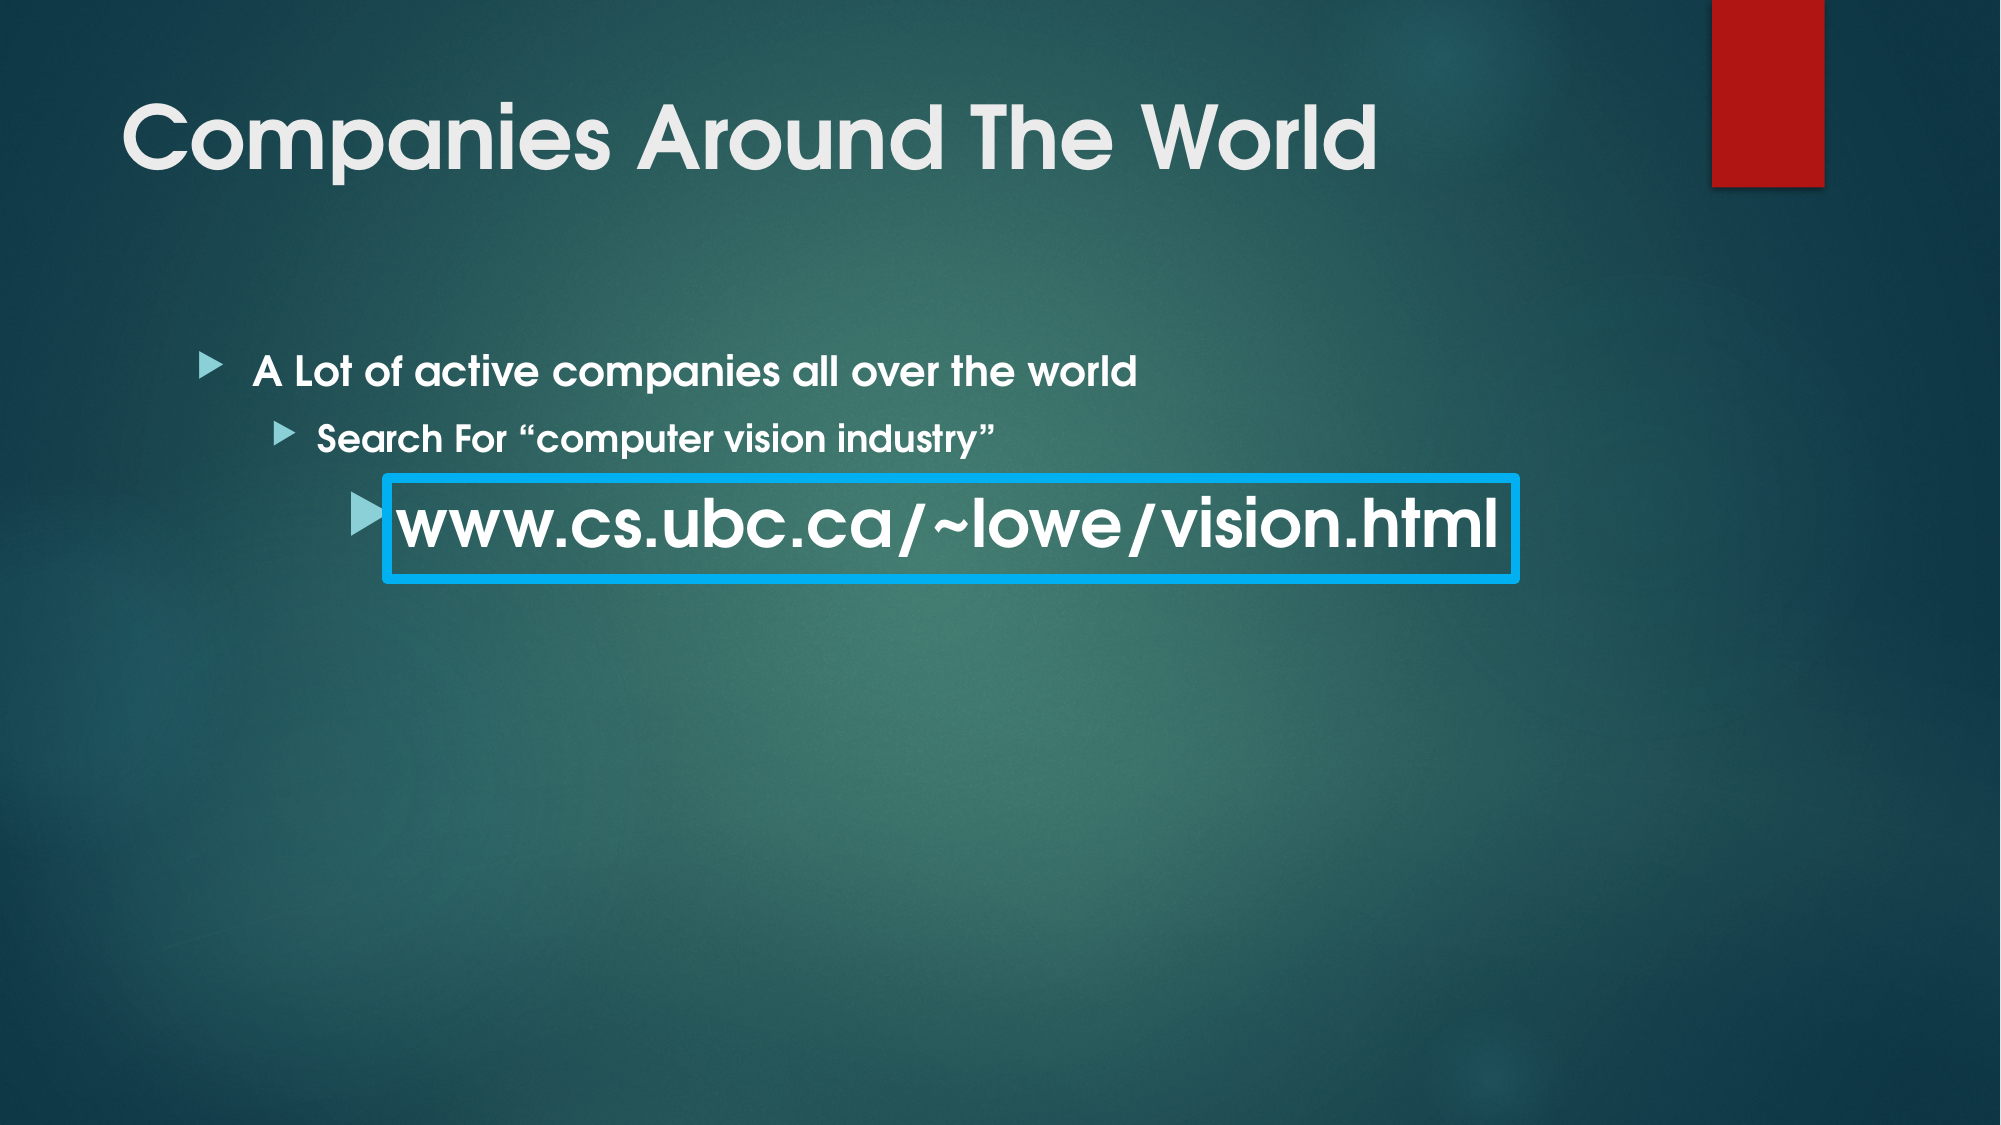

# Companies Around The World
A Lot of active companies all over the world
Search For “computer vision industry”
www.cs.ubc.ca/~lowe/vision.html